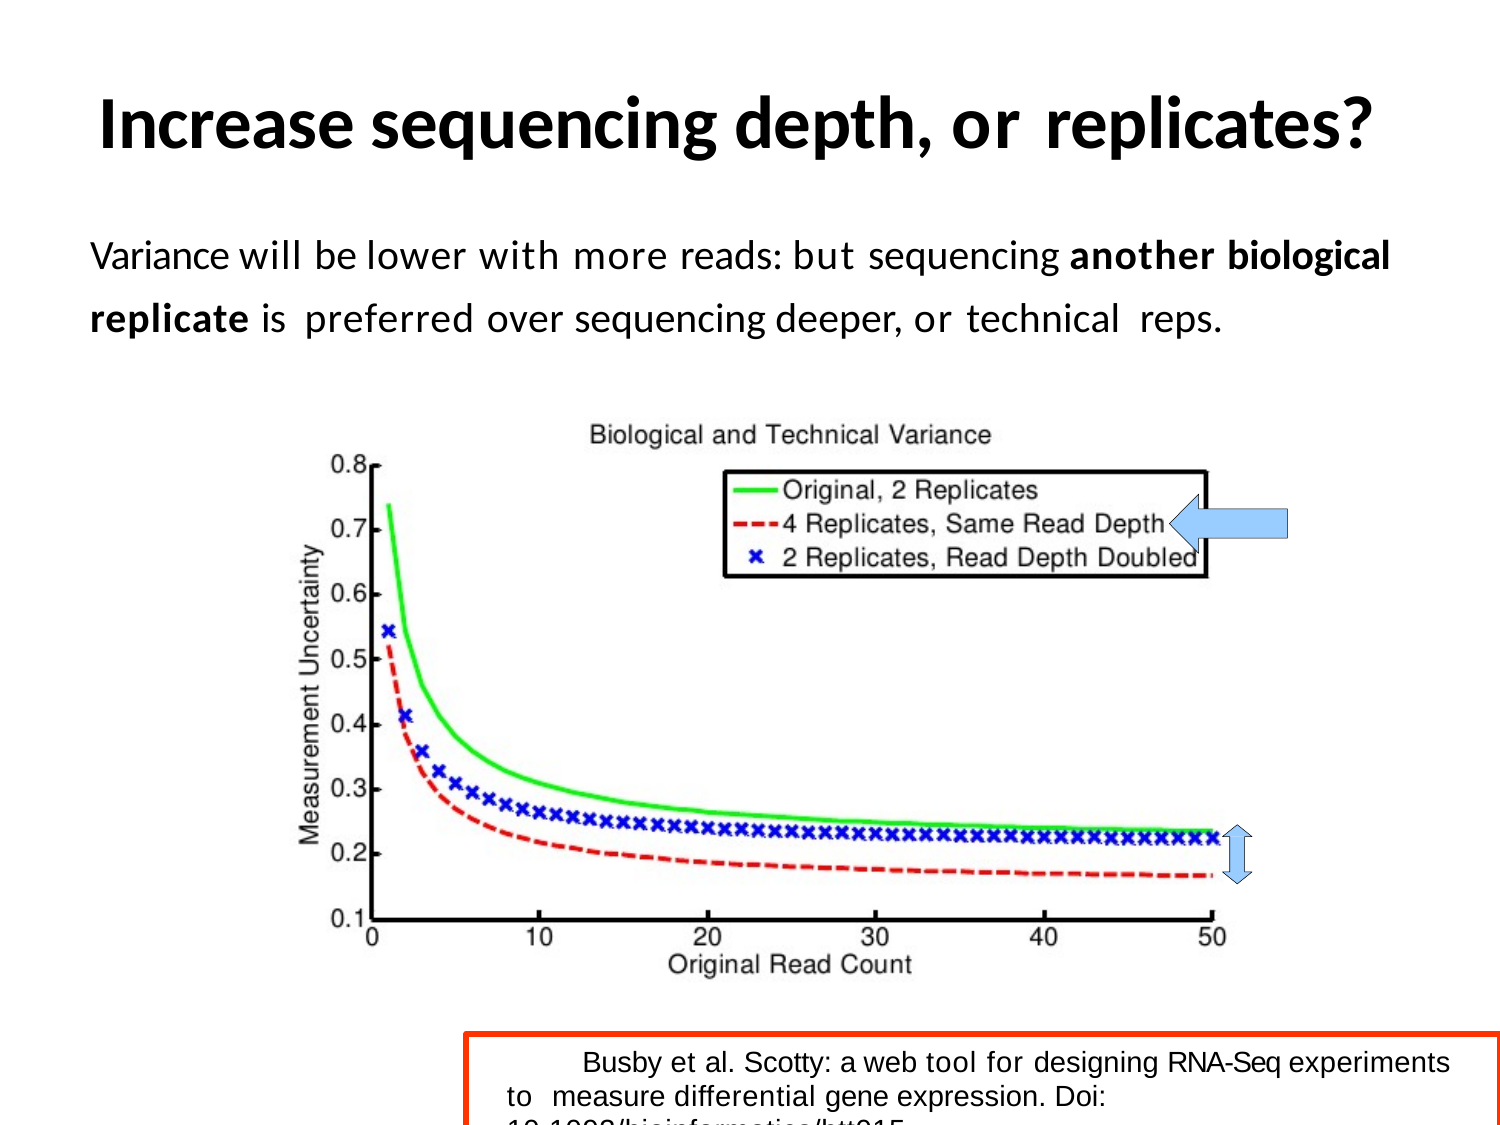

# Increase sequencing depth, or replicates?
Variance will be lower with more reads: but sequencing another biological replicate is  preferred over sequencing deeper, or technical  reps.

Busby et al. Scotty: a web tool for designing RNA-Seq experiments to  measure differential gene expression. Doi: 10.1093/bioinformatics/btt015
68 of 74